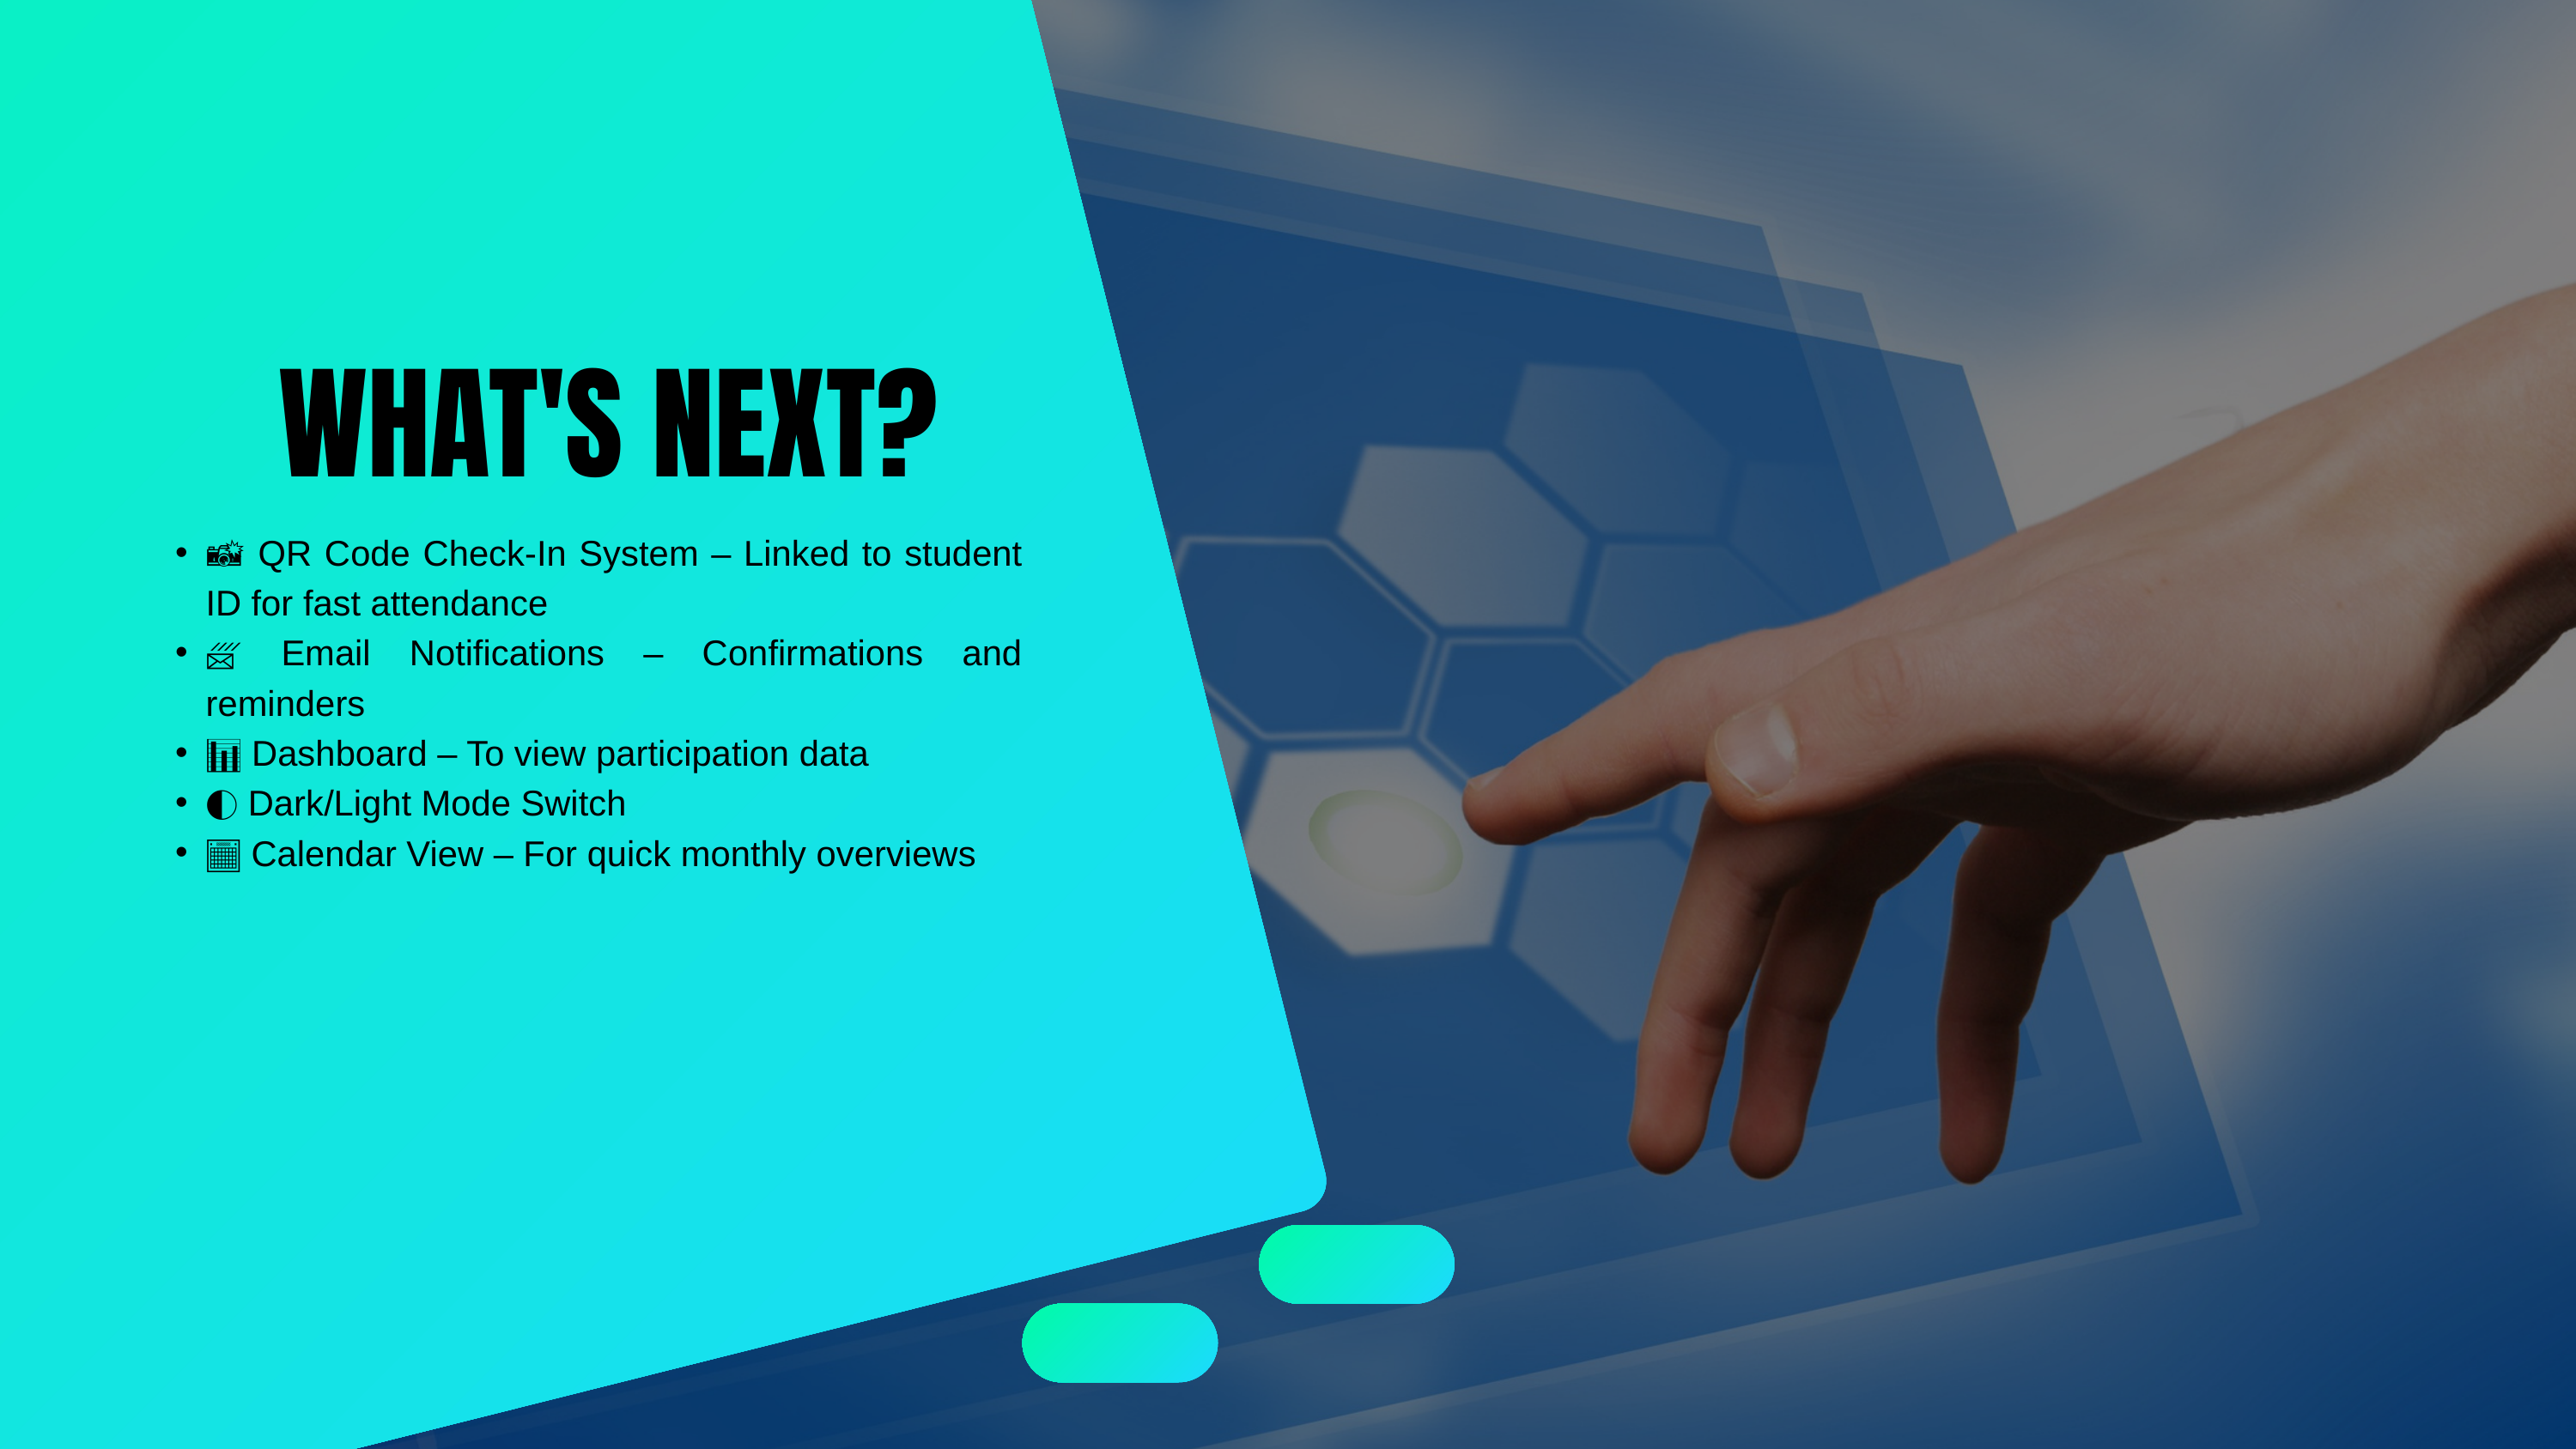

WHAT'S NEXT?

📸 QR Code Check-In System – Linked to student ID for fast attendance
📨 Email Notifications – Confirmations and reminders
📊 Dashboard – To view participation data
🌓 Dark/Light Mode Switch
📅 Calendar View – For quick monthly overviews